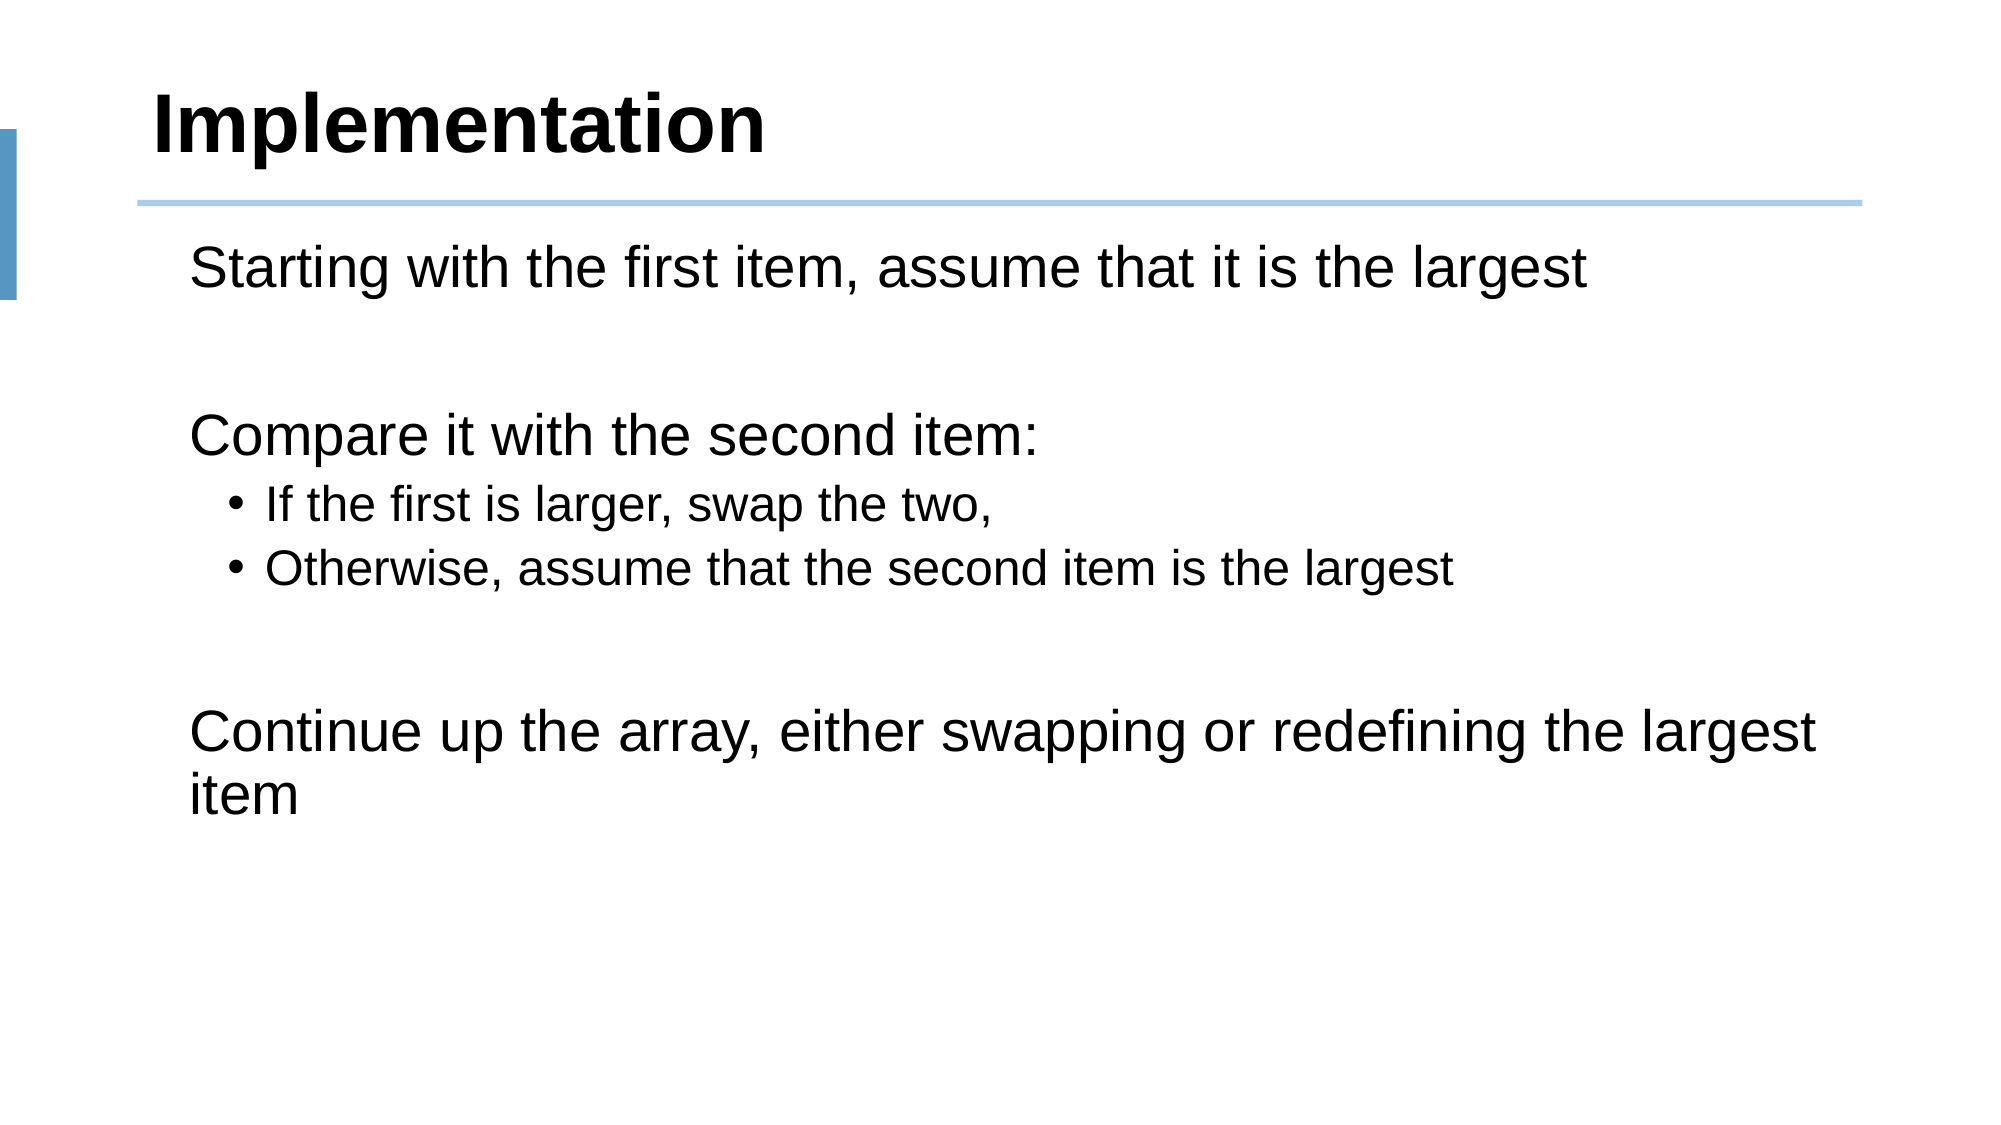

# Implementation
	Starting with the first item, assume that it is the largest

	Compare it with the second item:
If the first is larger, swap the two,
Otherwise, assume that the second item is the largest

	Continue up the array, either swapping or redefining the largest item